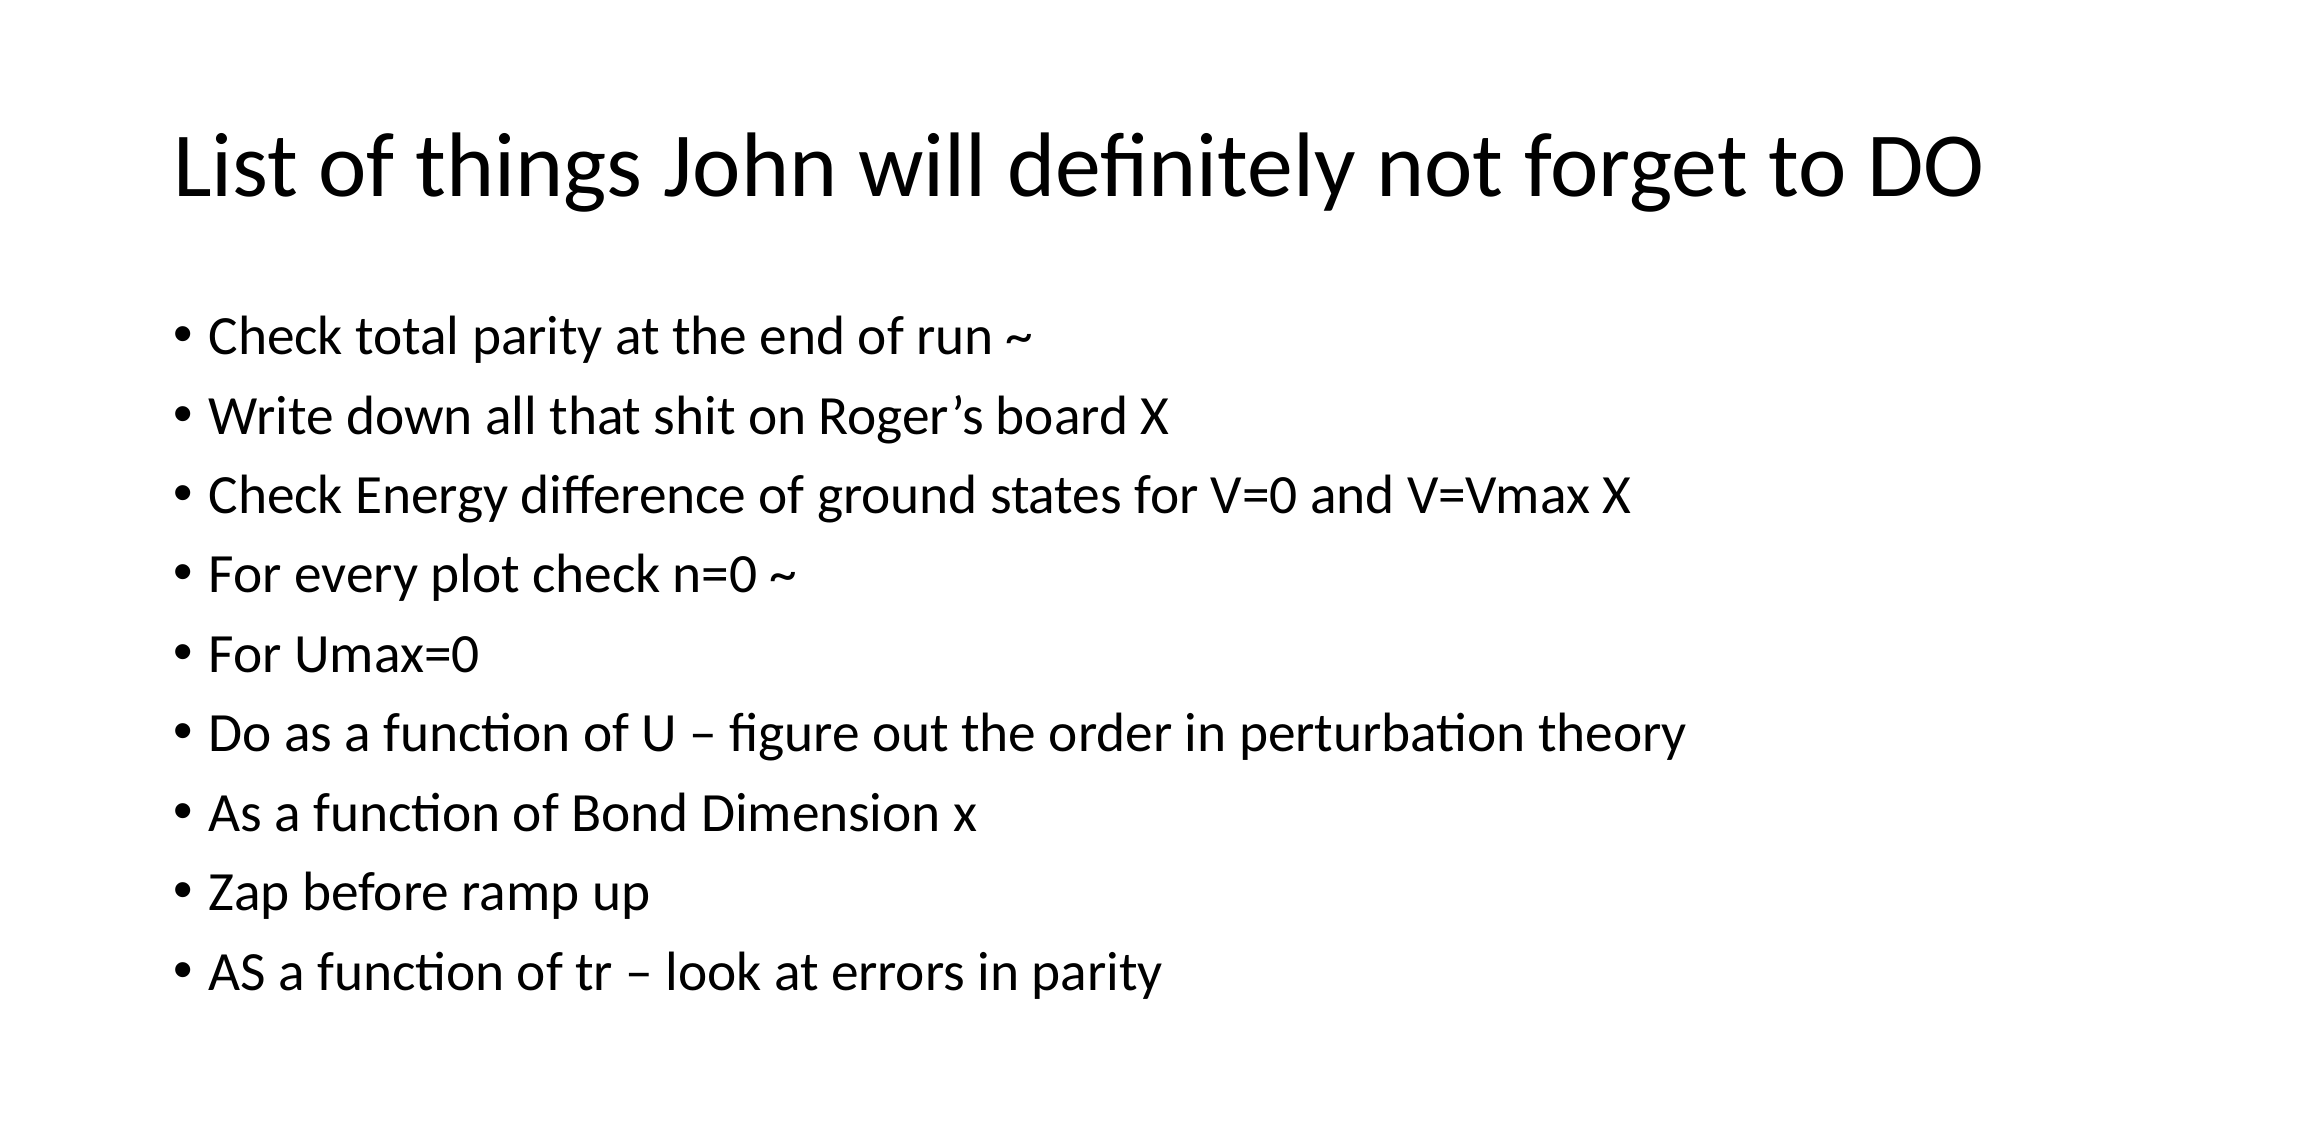

# List of things John will definitely not forget to DO
Check total parity at the end of run ~
Write down all that shit on Roger’s board X
Check Energy difference of ground states for V=0 and V=Vmax X
For every plot check n=0 ~
For Umax=0
Do as a function of U – figure out the order in perturbation theory
As a function of Bond Dimension x
Zap before ramp up
AS a function of tr – look at errors in parity